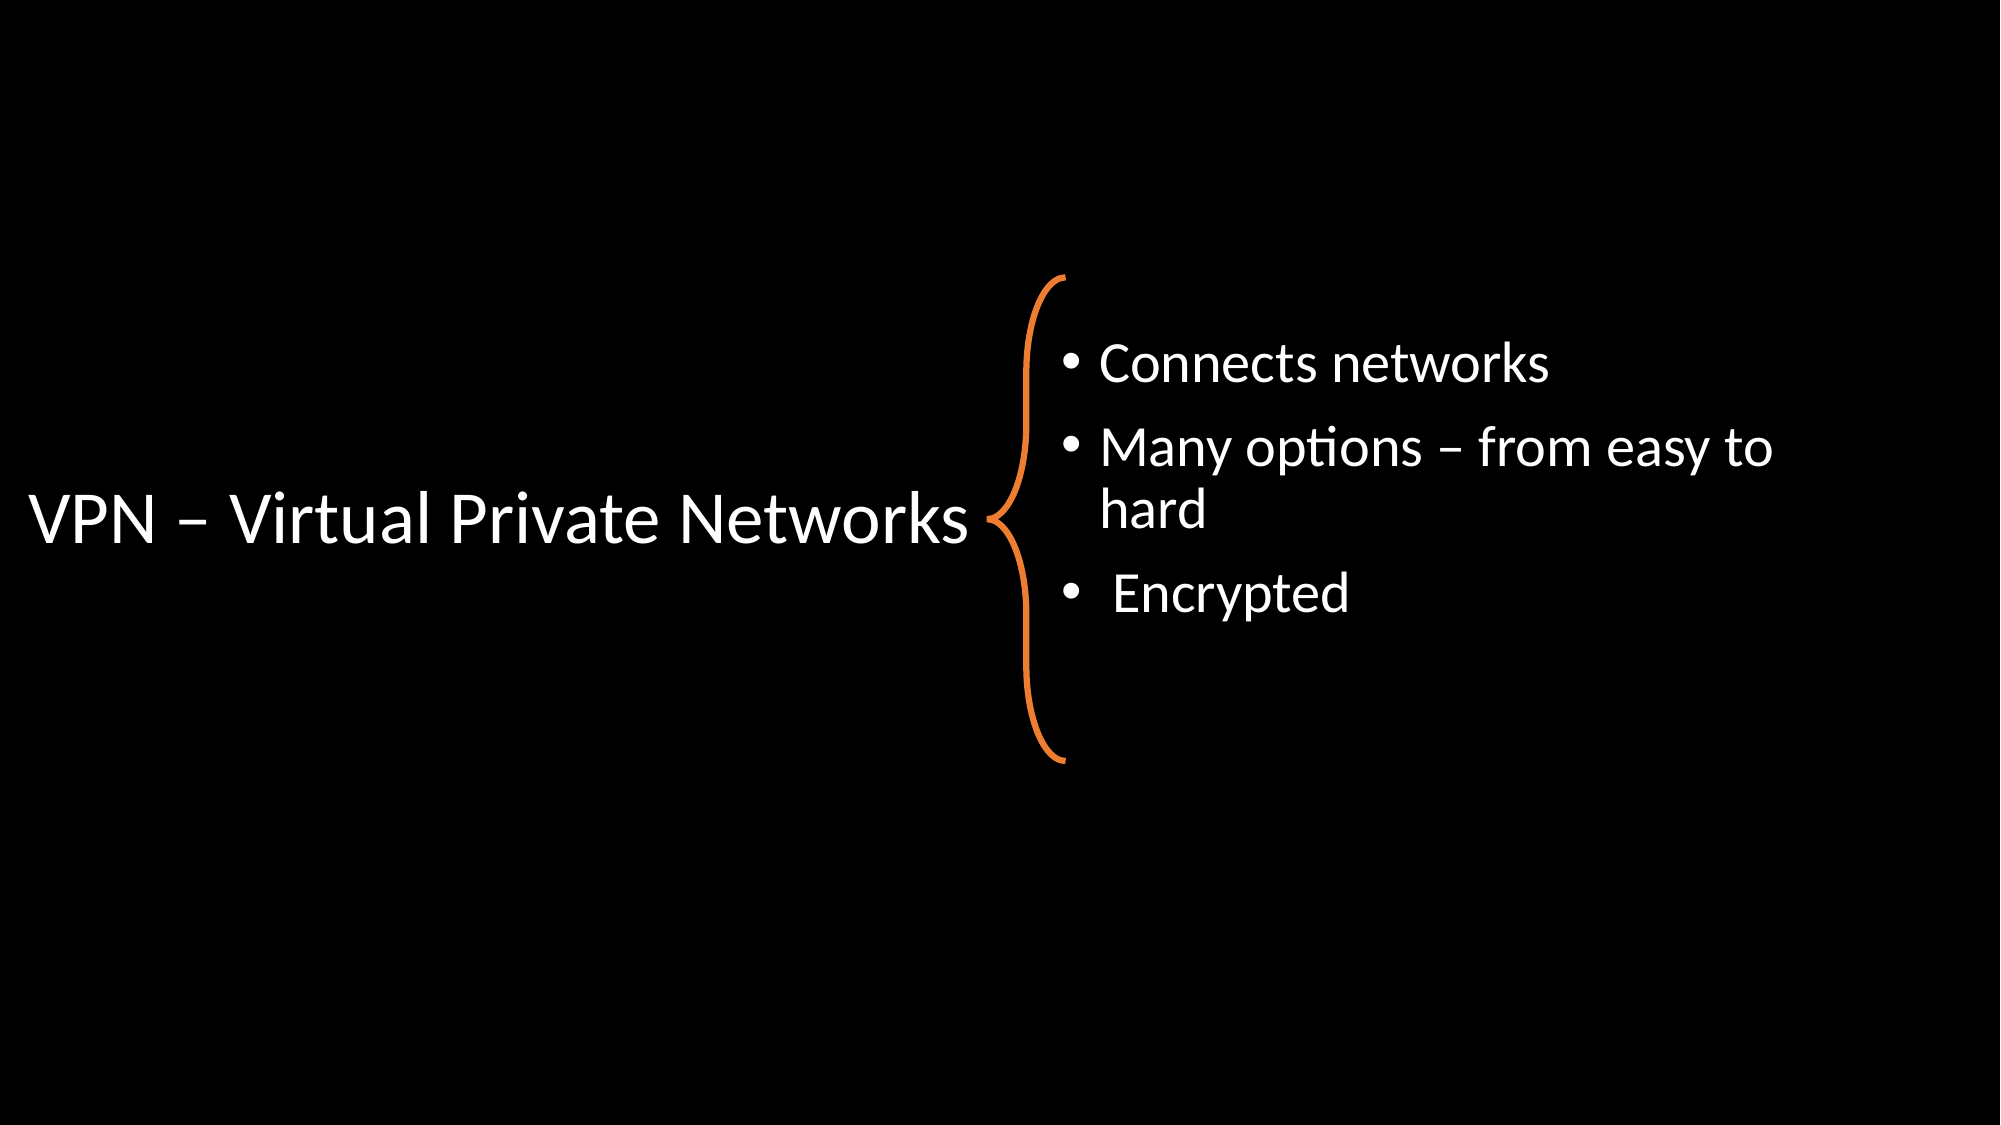

Connects networks
Many options – from easy to hard
 Encrypted

# VPN – Virtual Private Networks